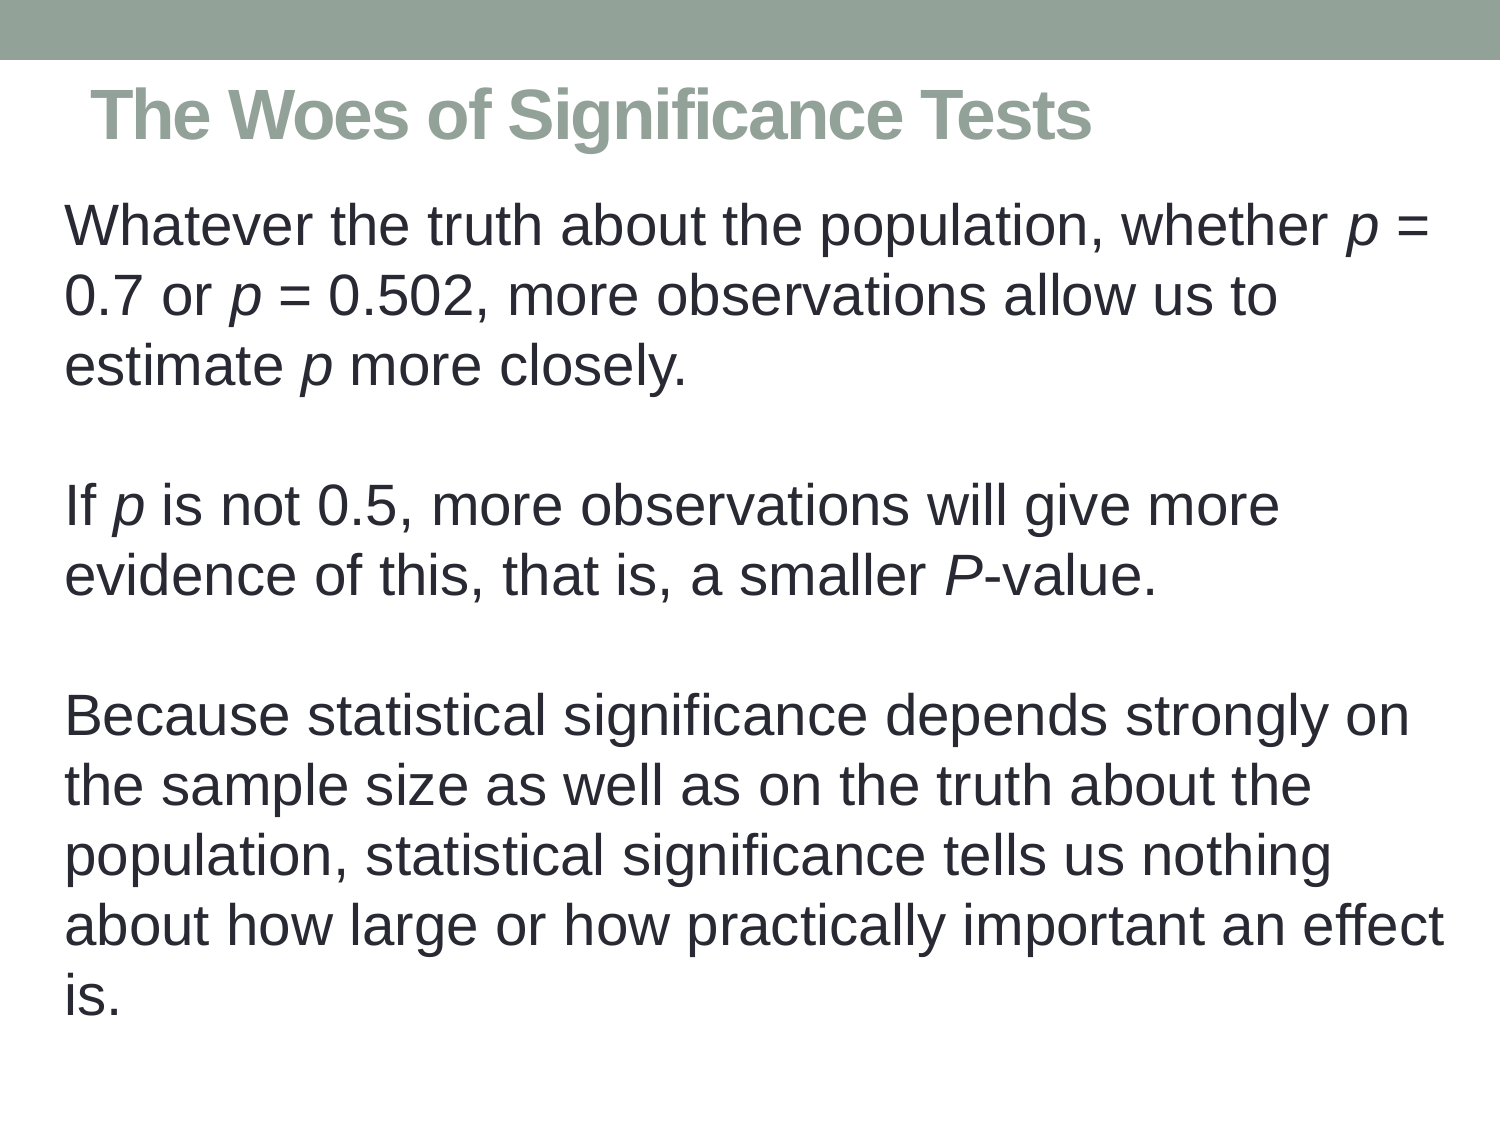

# The Woes of Significance Tests
Whatever the truth about the population, whether p = 0.7 or p = 0.502, more observations allow us to estimate p more closely.

If p is not 0.5, more observations will give more evidence of this, that is, a smaller P-value.

Because statistical significance depends strongly on the sample size as well as on the truth about the population, statistical significance tells us nothing about how large or how practically important an effect is.